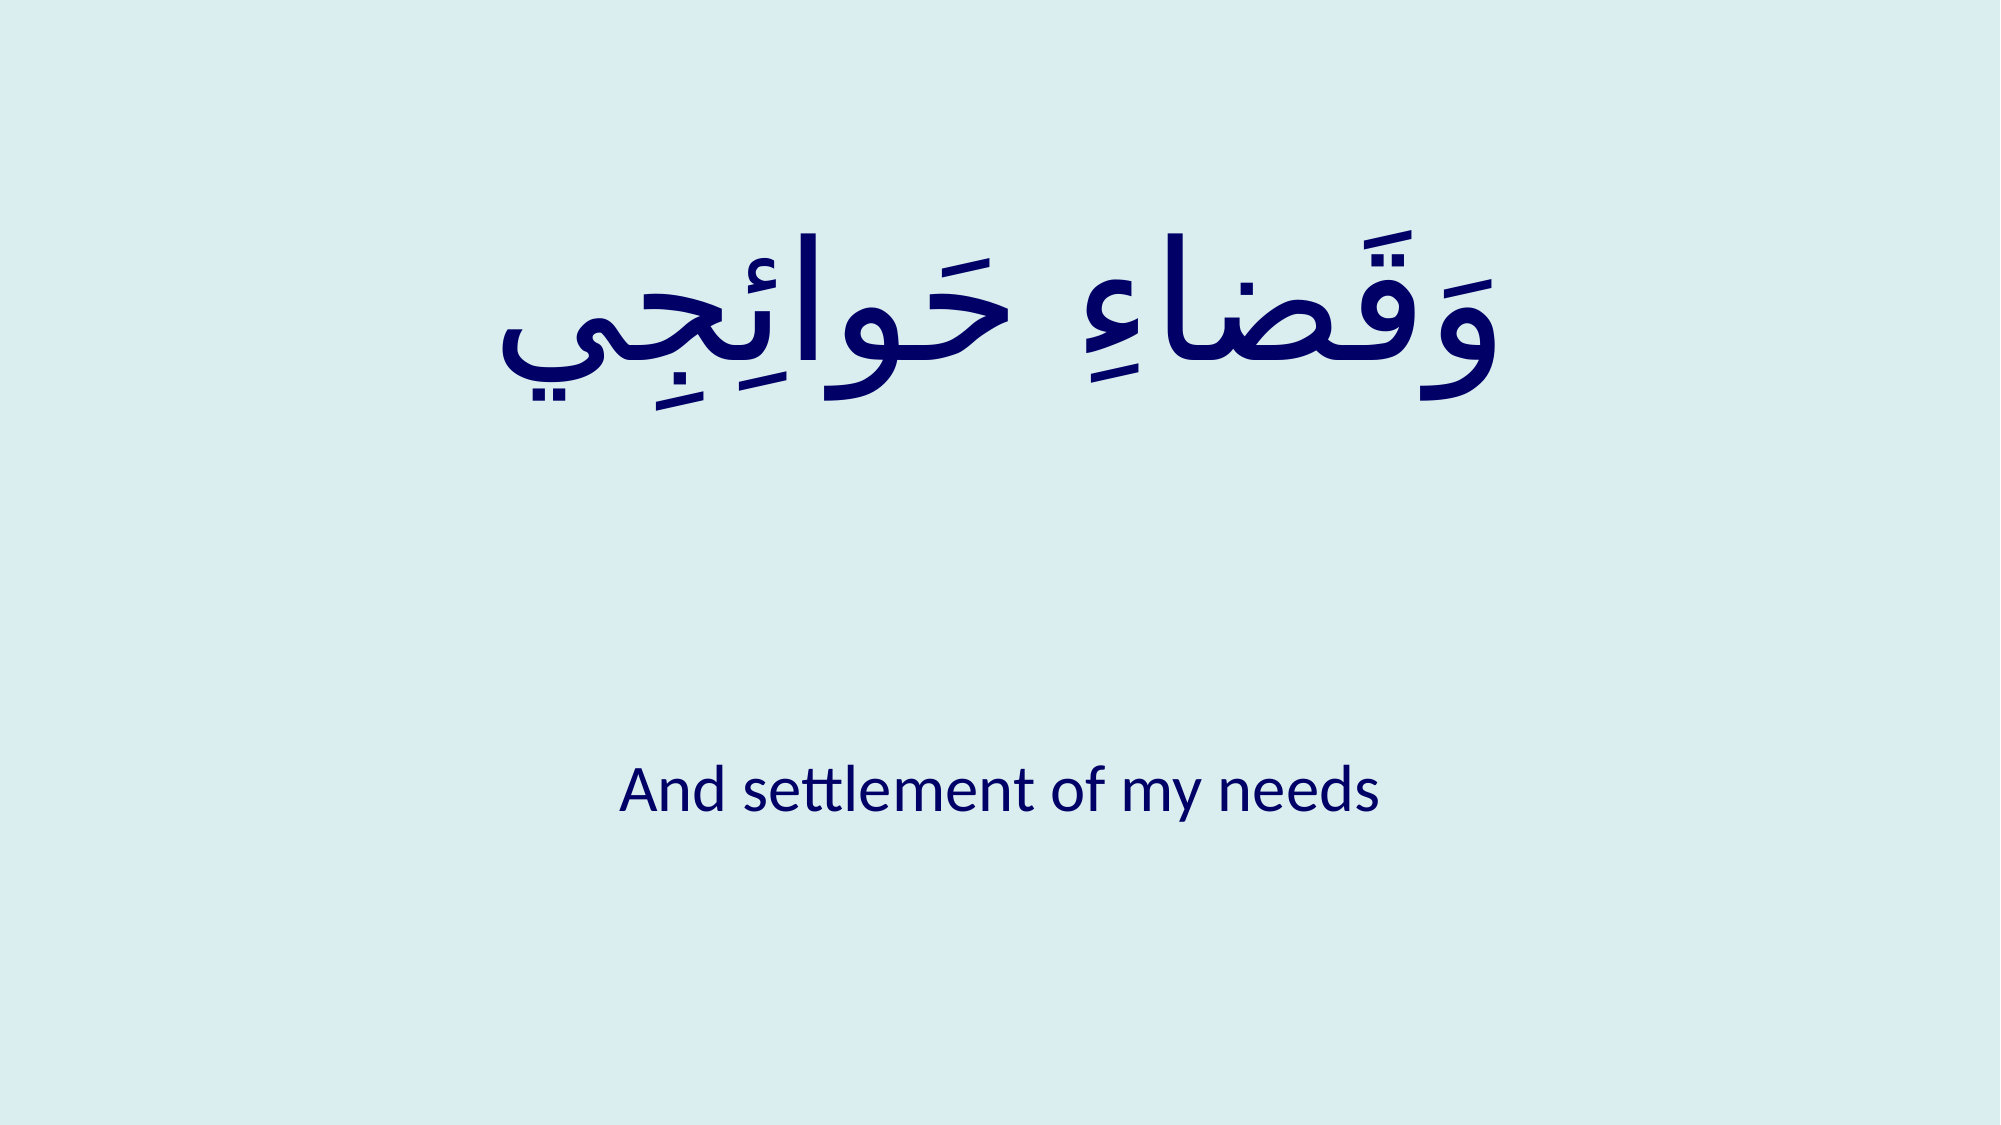

# وَقَضاءِ حَوائِجِي
And settlement of my needs